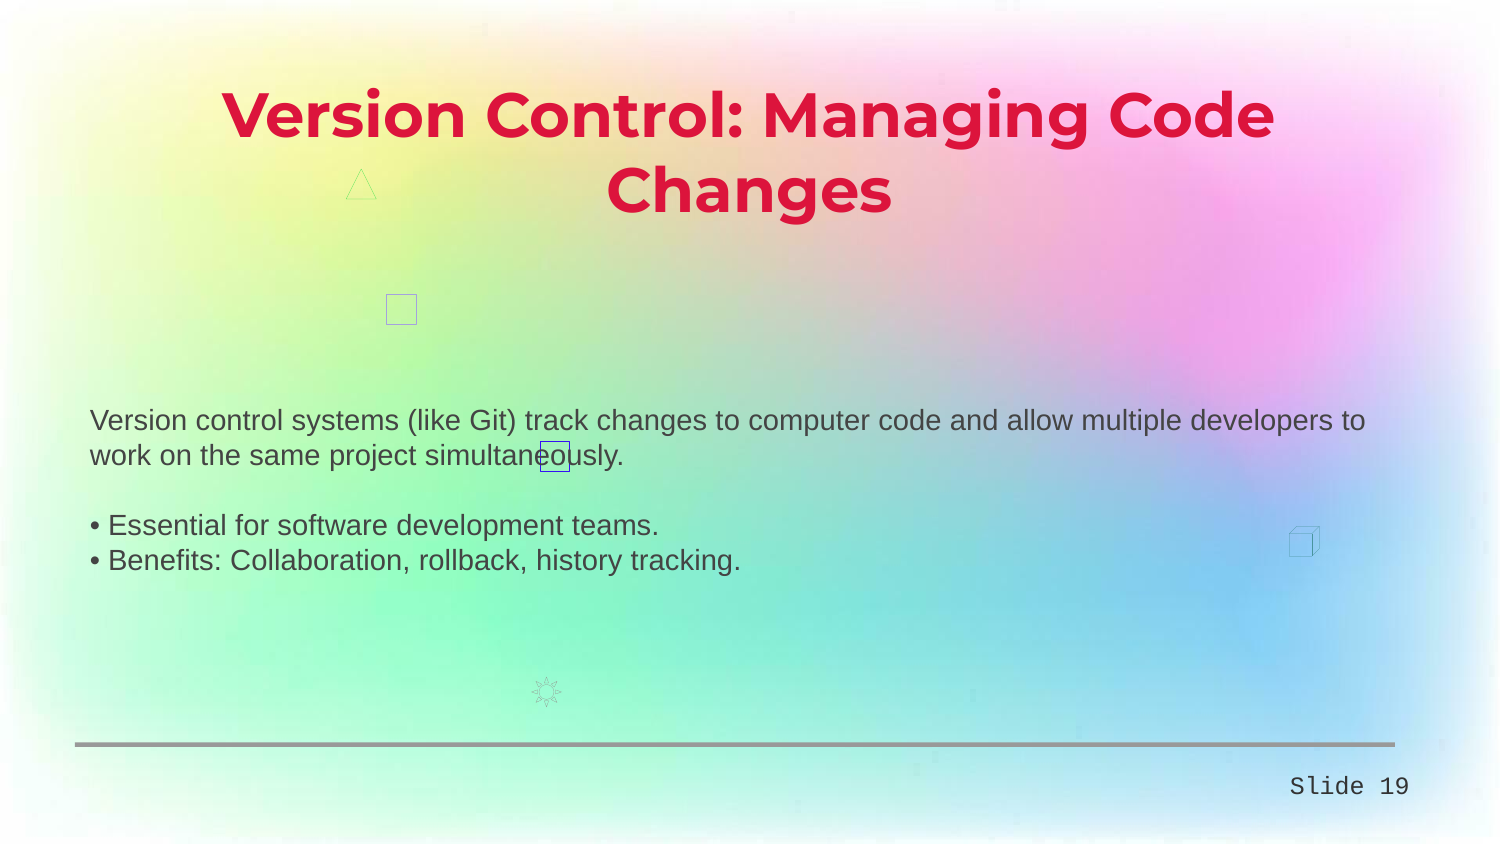

Version Control: Managing Code Changes

Version control systems (like Git) track changes to computer code and allow multiple developers to work on the same project simultaneously.

• Essential for software development teams.
• Benefits: Collaboration, rollback, history tracking.

Slide 19